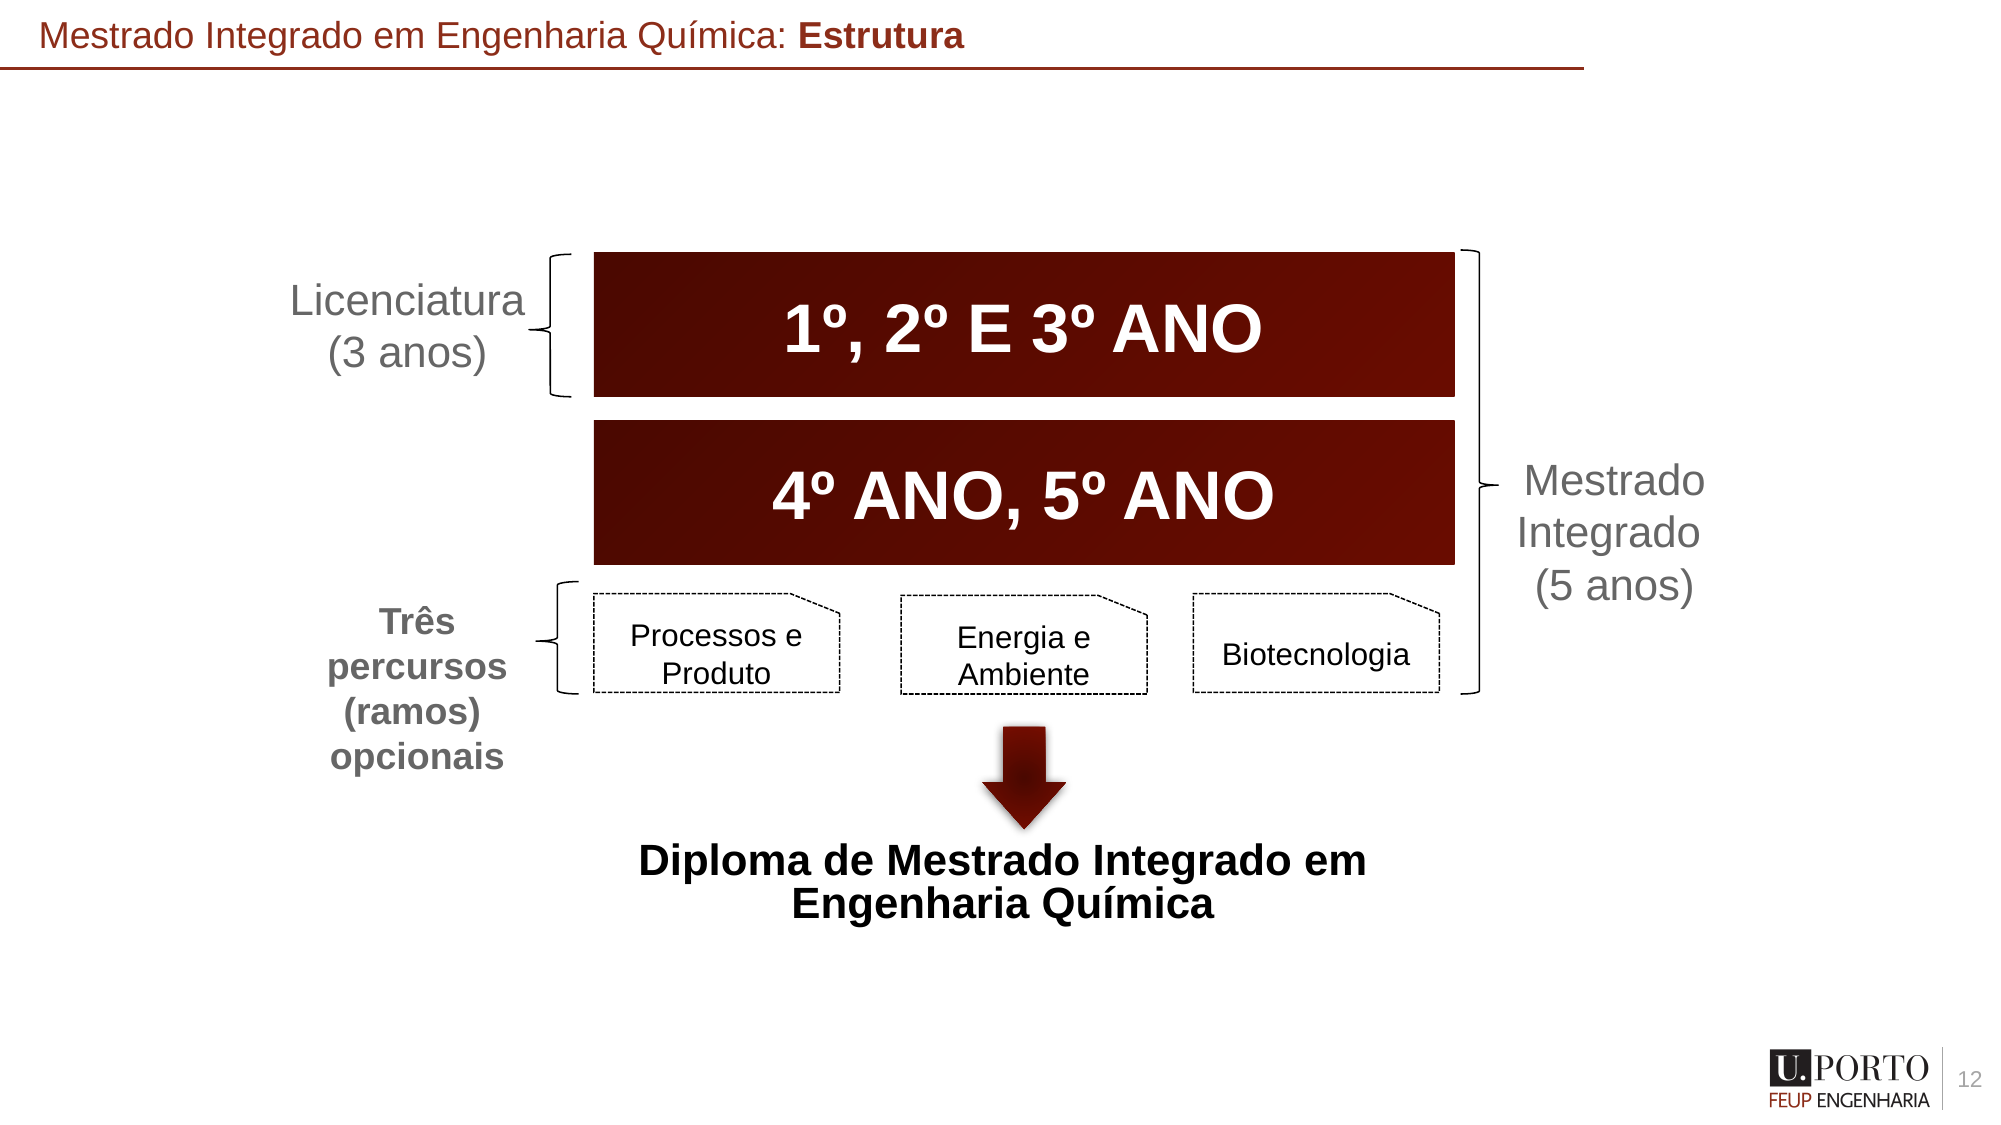

# Mestrado Integrado em Engenharia Química: Estrutura

1º, 2º e 3º Ano

Licenciatura
(3 anos)
4º Ano, 5º Ano
Mestrado Integrado
(5 anos)

Três percursos (ramos)  opcionais
Processos e Produto
Biotecnologia
Energia e Ambiente

Diploma de Mestrado Integrado em
Engenharia Química